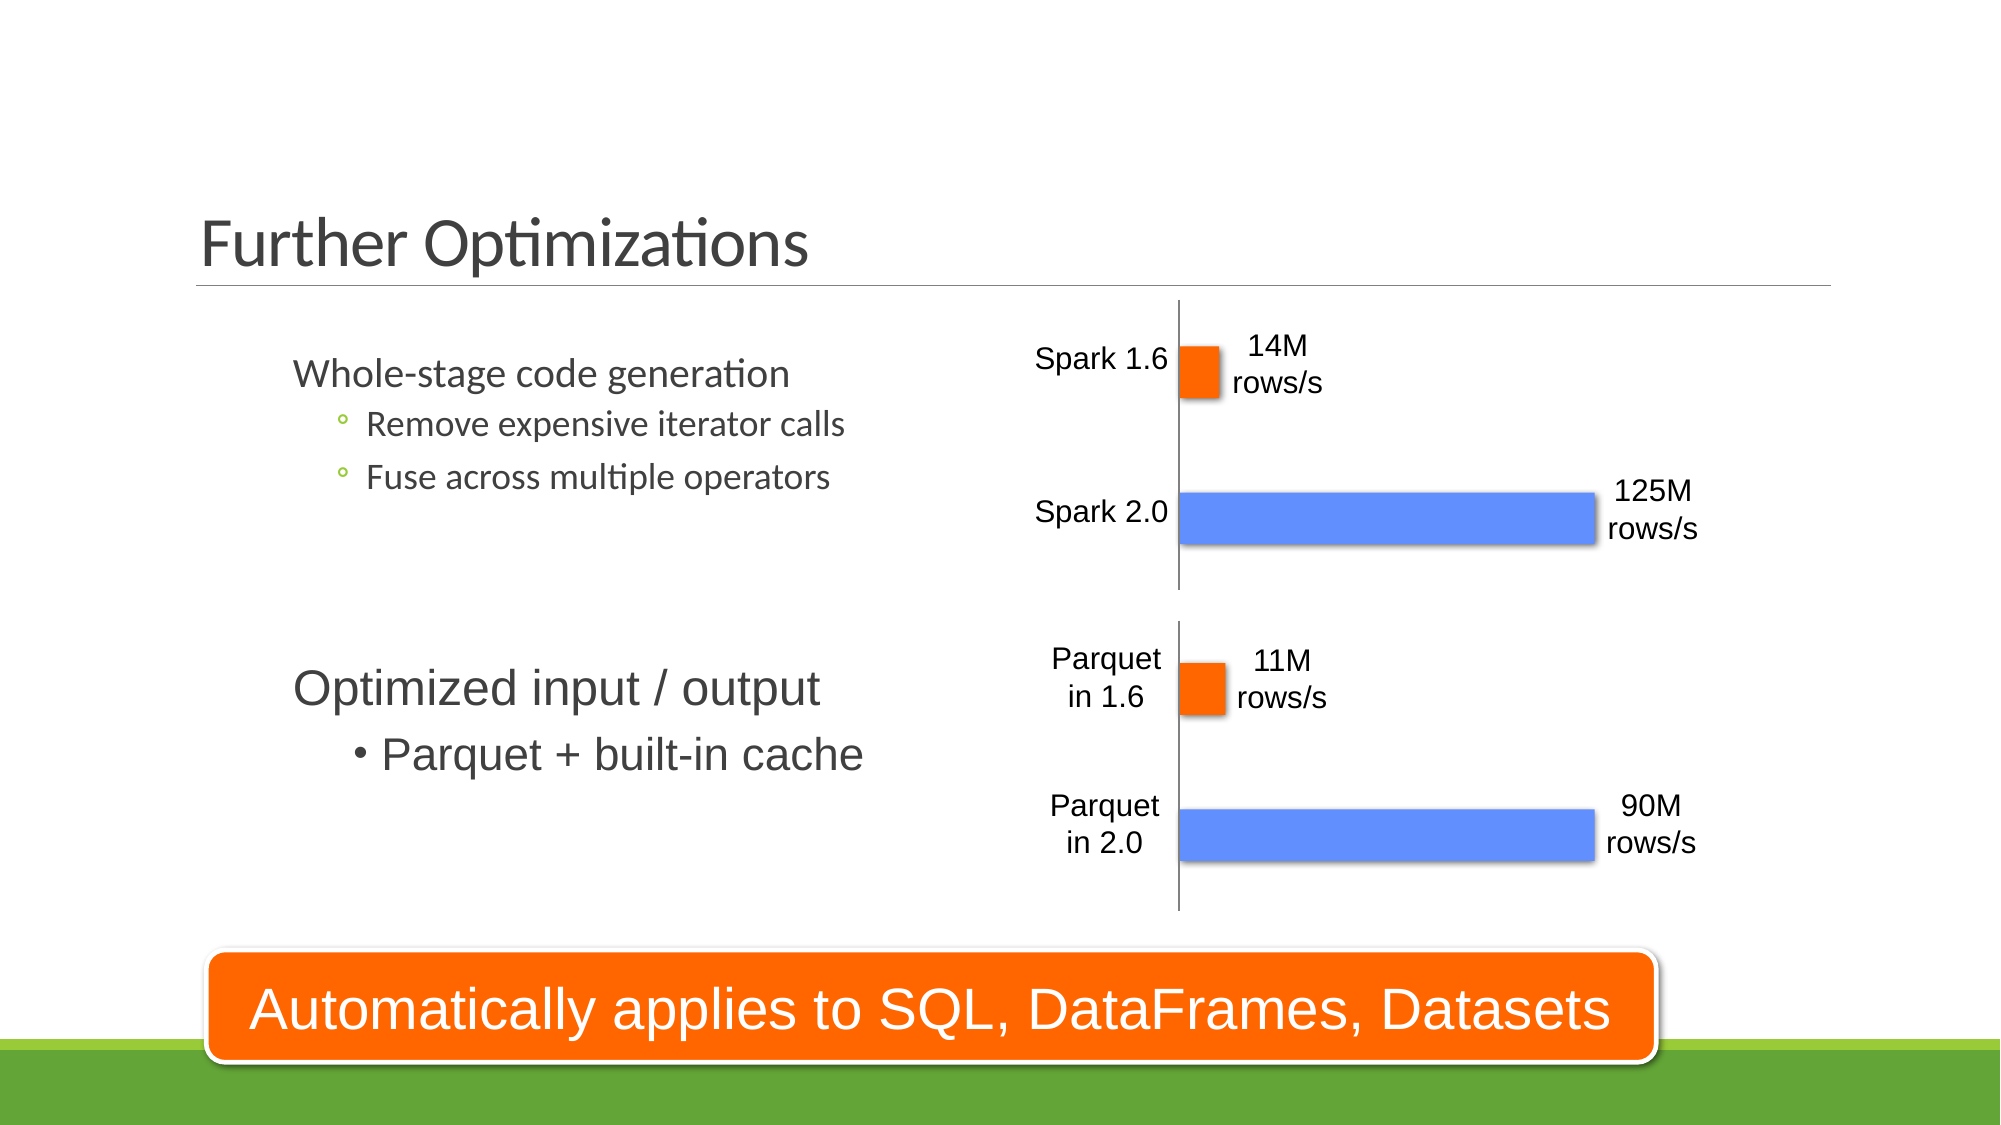

# Further Optimizations
14M
rows/s

Spark 1.6
125M
rows/s

Spark 2.0
Whole-stage code generation
Remove expensive iterator calls
Fuse across multiple operators
Parquet
in 1.6
11M
rows/s

Parquet
in 2.0
90M
rows/s

Optimized input / output
Parquet + built-in cache
Automatically applies to SQL, DataFrames, Datasets